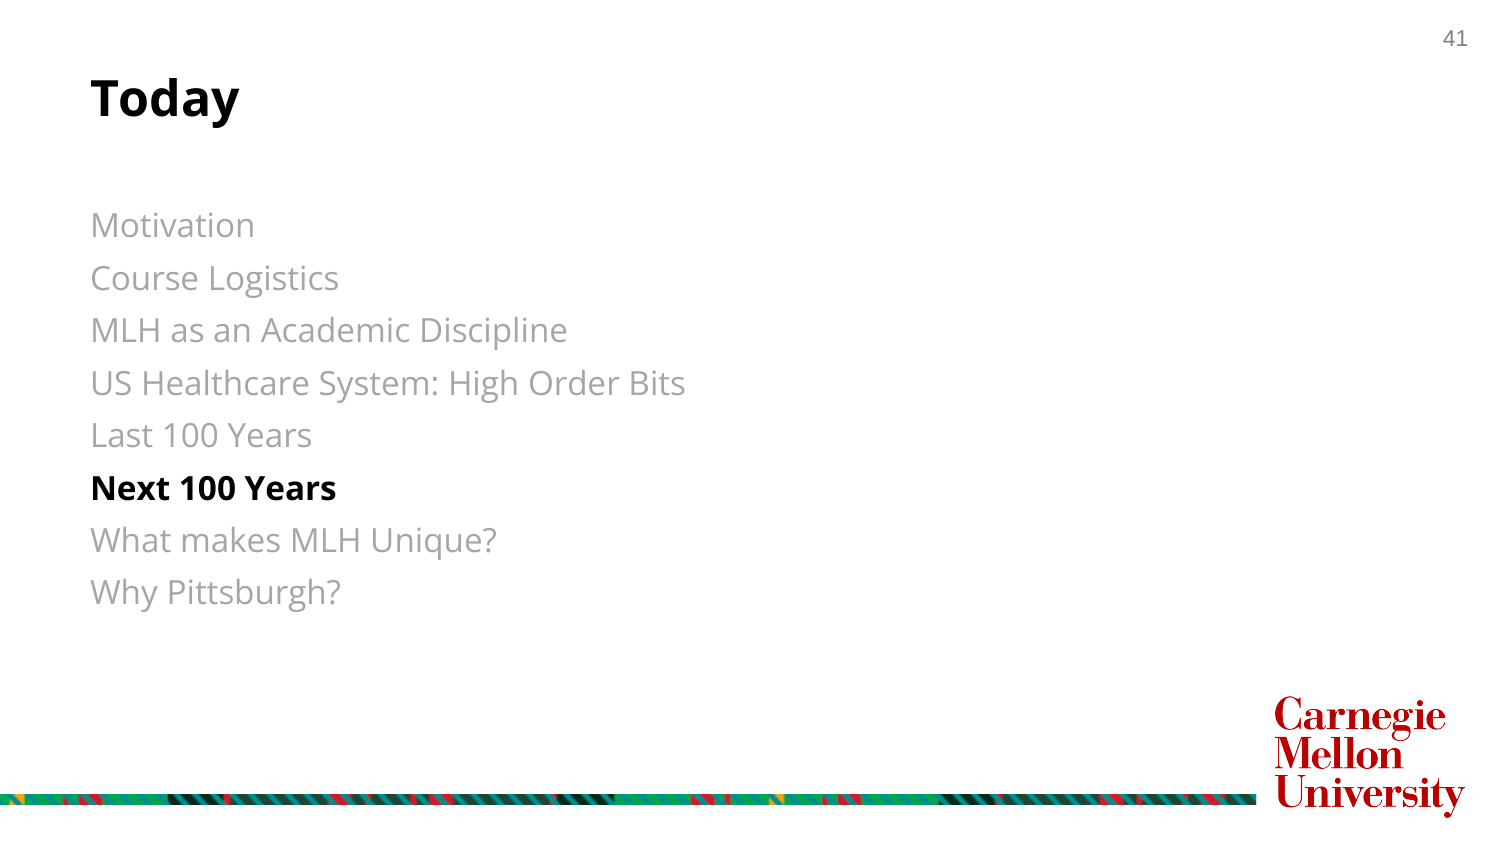

# Today
Motivation
Course Logistics
MLH as an Academic Discipline
US Healthcare System: High Order Bits
Last 100 Years
Next 100 Years
What makes MLH Unique?
Why Pittsburgh?
41